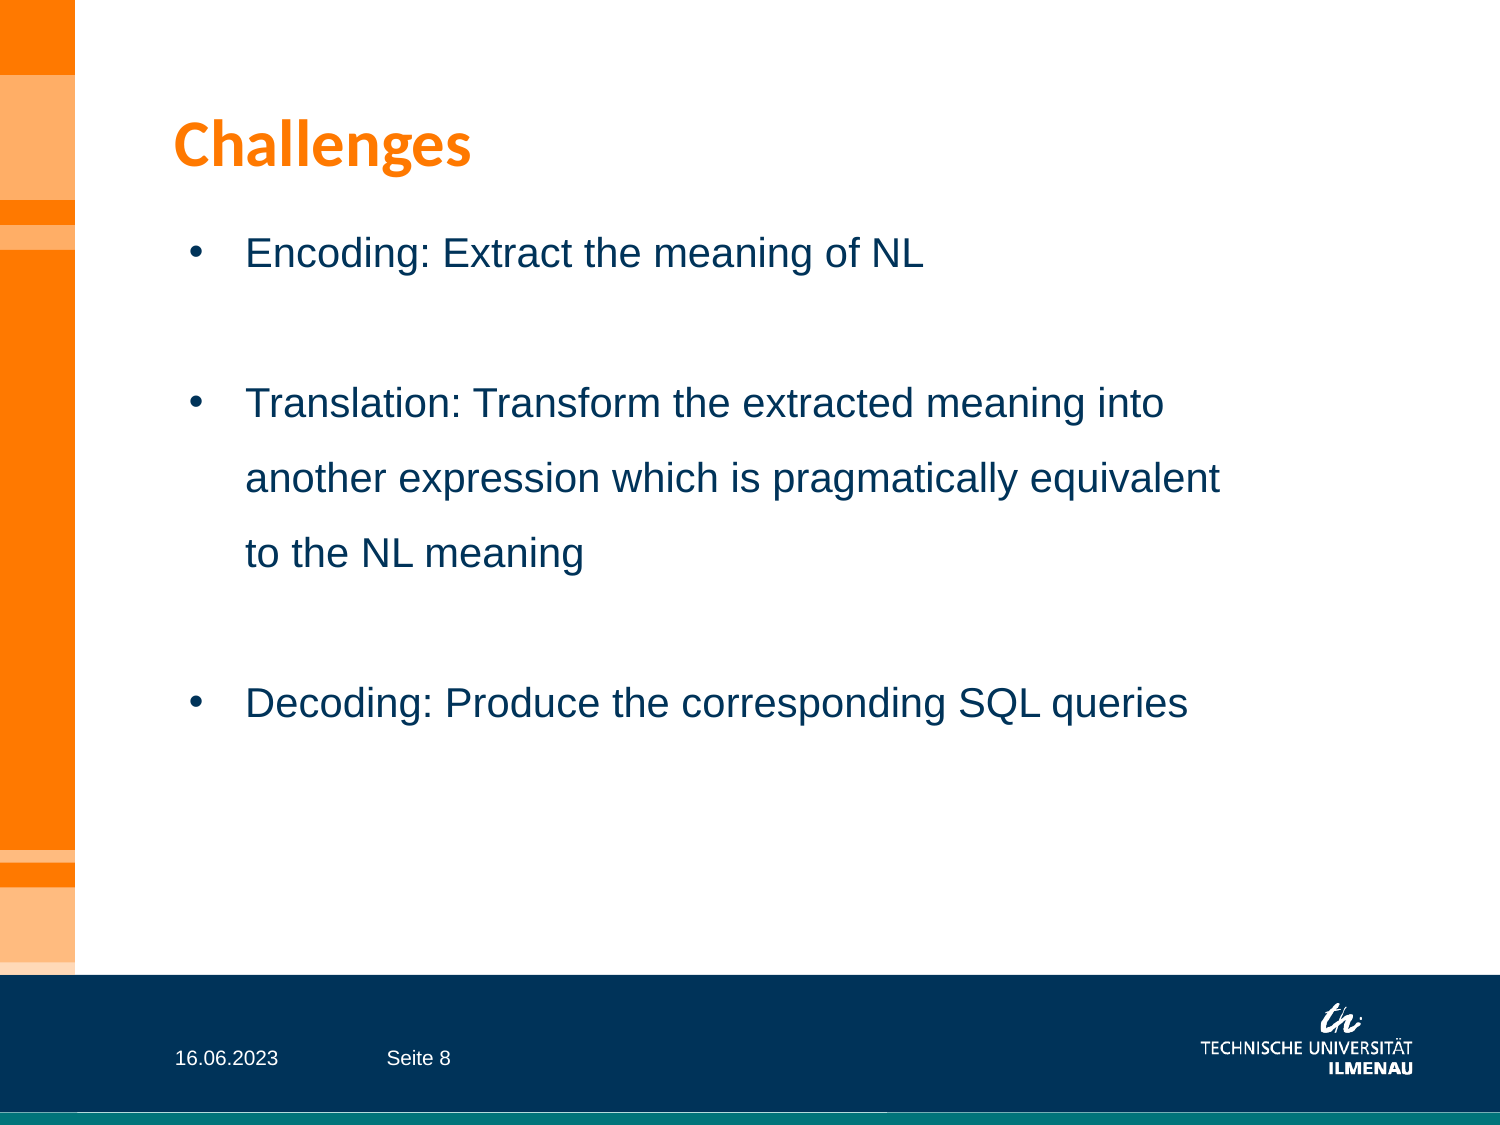

Challenges

Encoding: Extract the meaning of NL

Translation: Transform the extracted meaning into another expression which is pragmatically equivalent to the NL meaning

Decoding: Produce the corresponding SQL queries

16.06.2023
Seite 8